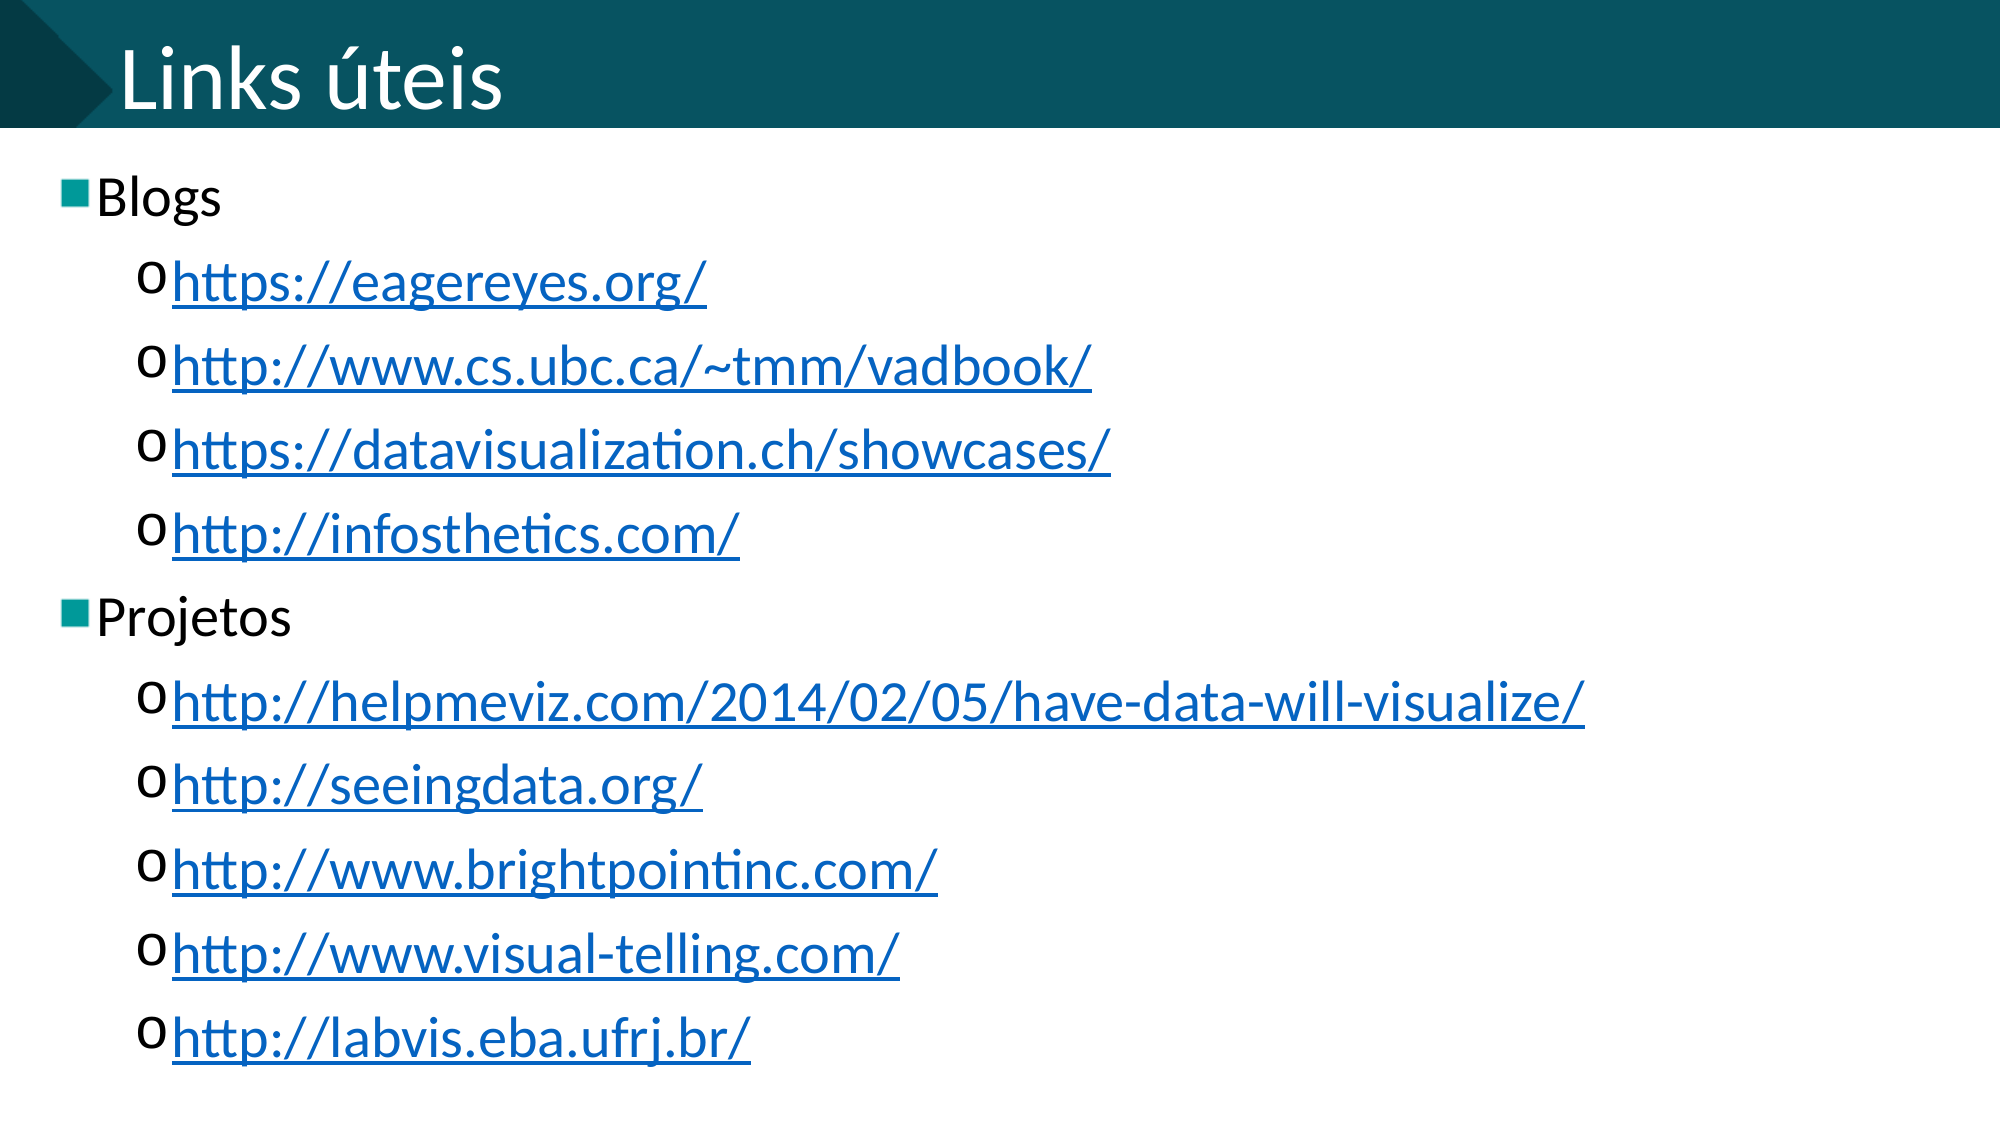

# Links úteis
Blogs
https://eagereyes.org/
http://www.cs.ubc.ca/~tmm/vadbook/
https://datavisualization.ch/showcases/
http://infosthetics.com/
Projetos
http://helpmeviz.com/2014/02/05/have-data-will-visualize/
http://seeingdata.org/
http://www.brightpointinc.com/
http://www.visual-telling.com/
http://labvis.eba.ufrj.br/